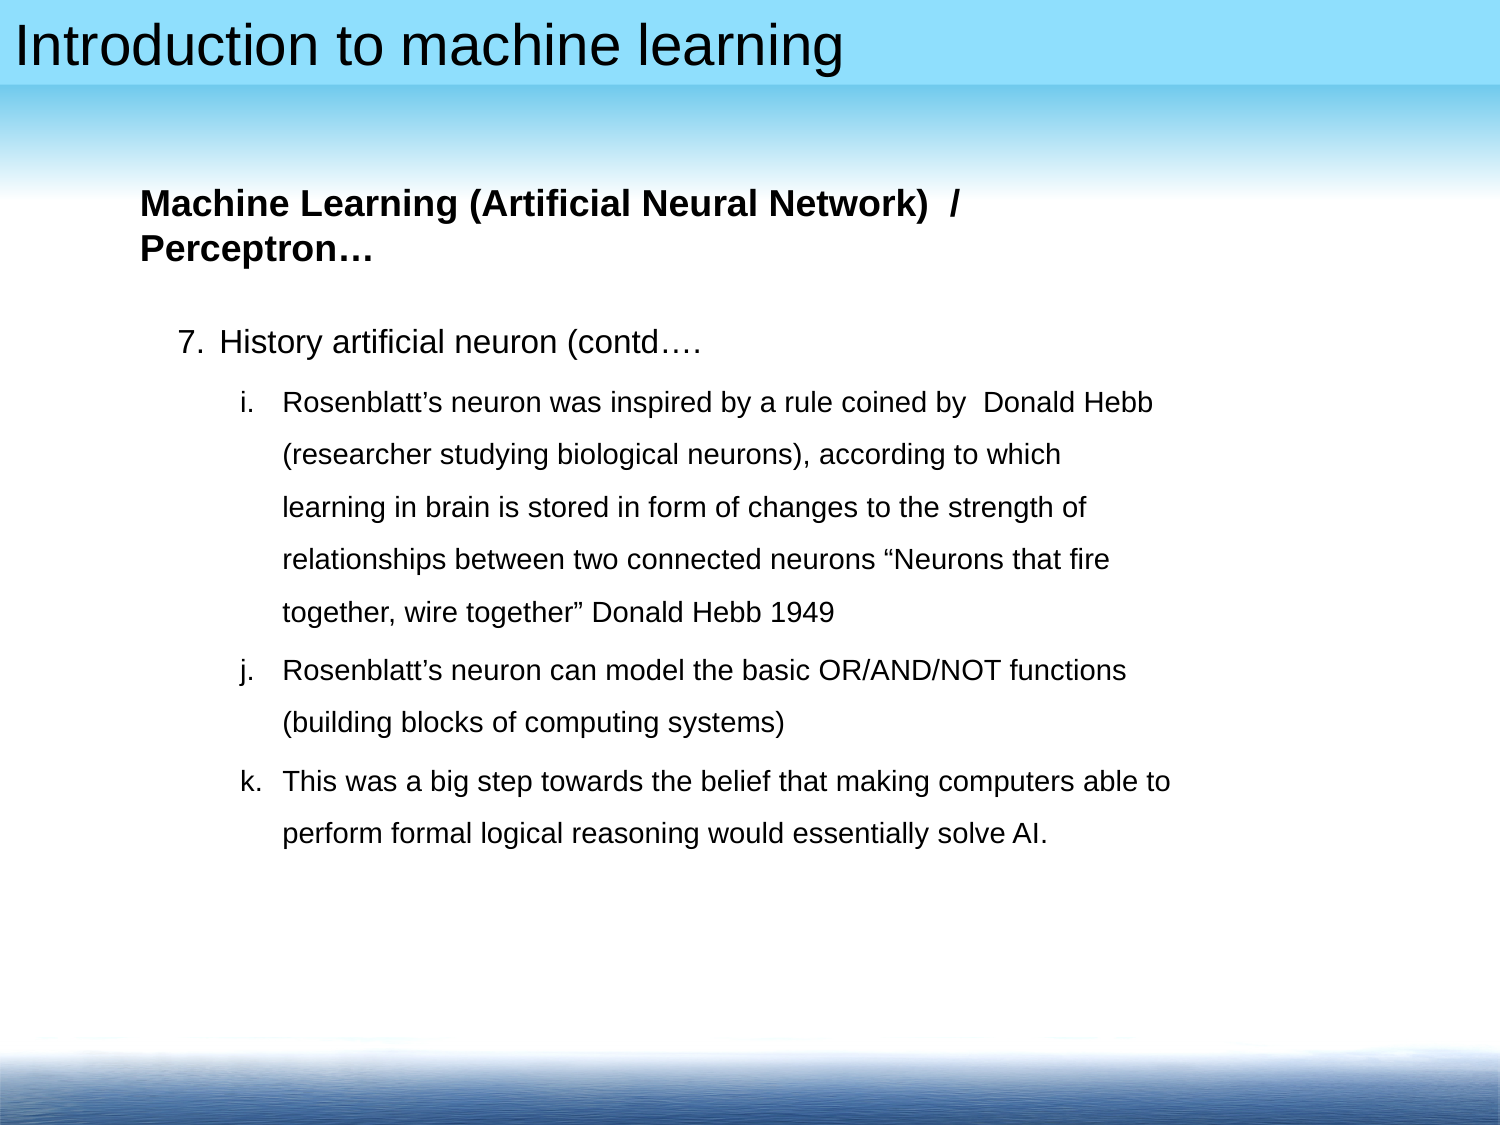

Machine Learning (Artificial Neural Network)  / Perceptron…
History artificial neuron (contd….
Rosenblatt’s neuron was inspired by a rule coined by  Donald Hebb (researcher studying biological neurons), according to which learning in brain is stored in form of changes to the strength of relationships between two connected neurons “Neurons that fire together, wire together” Donald Hebb 1949
Rosenblatt’s neuron can model the basic OR/AND/NOT functions (building blocks of computing systems)
This was a big step towards the belief that making computers able to perform formal logical reasoning would essentially solve AI.